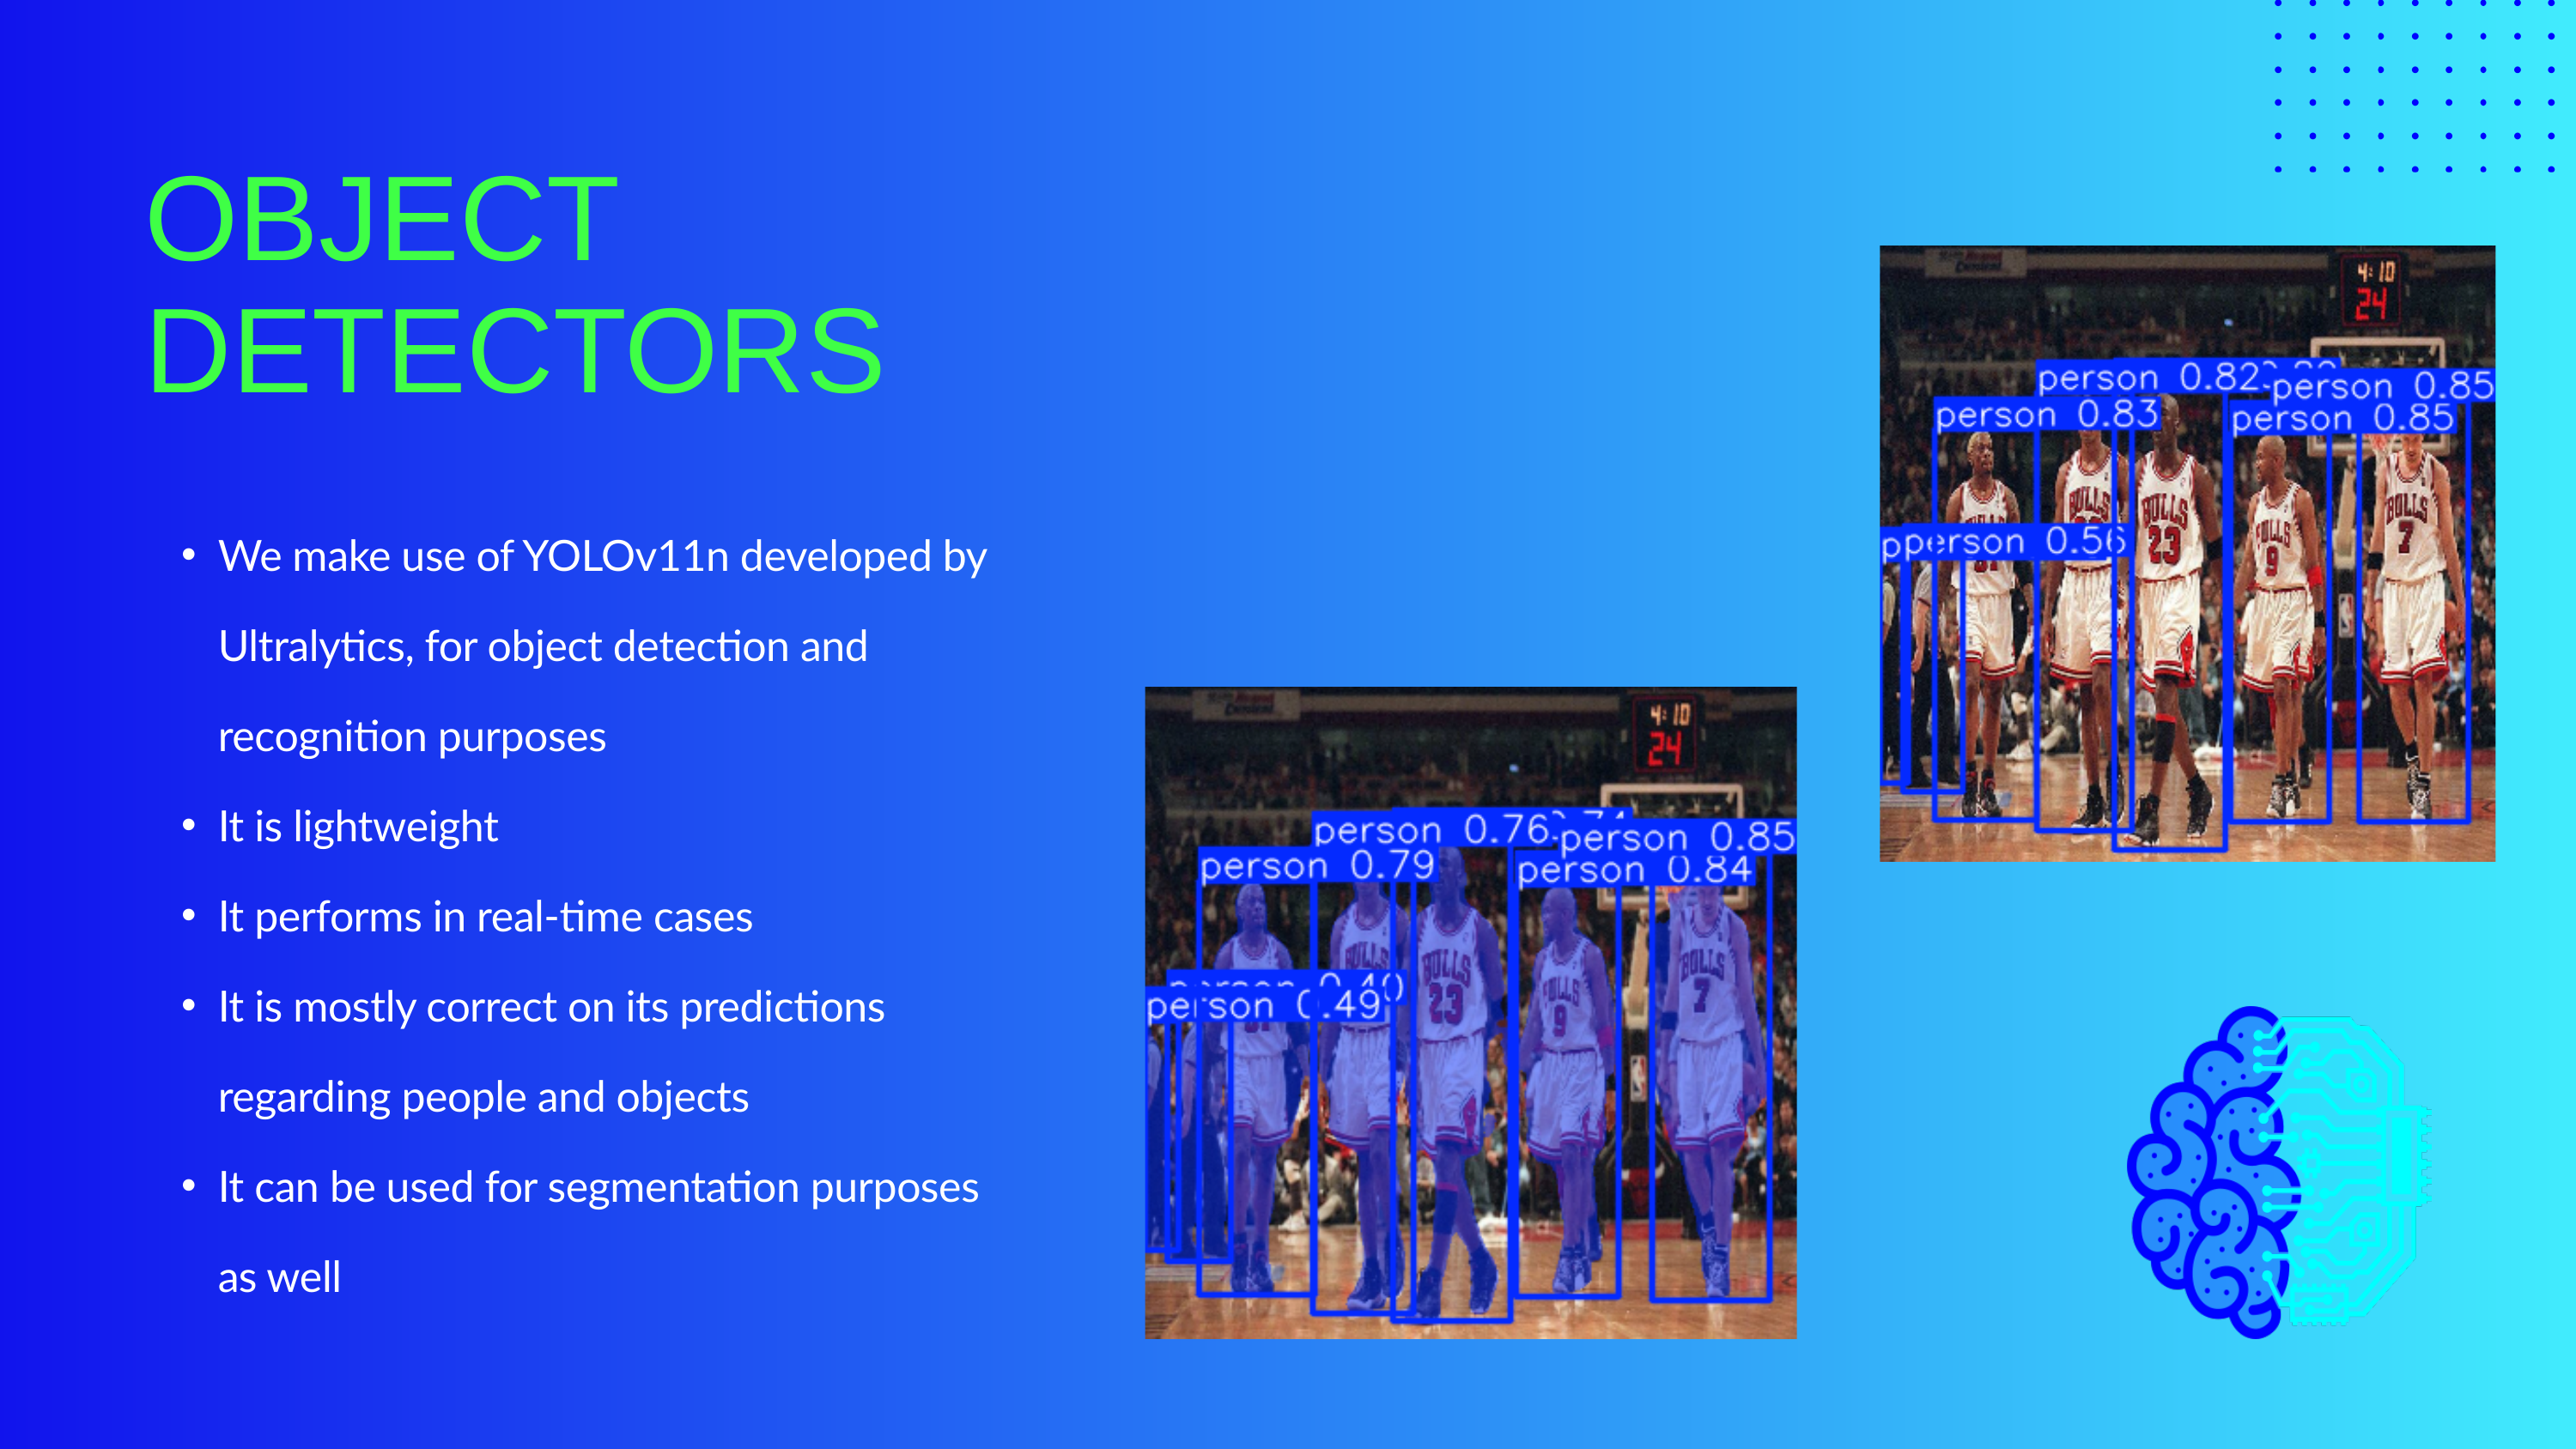

OBJECT DETECTORS

We make use of YOLOv11n developed by Ultralytics, for object detection and recognition purposes
It is lightweight
It performs in real-time cases
It is mostly correct on its predictions regarding people and objects
It can be used for segmentation purposes as well